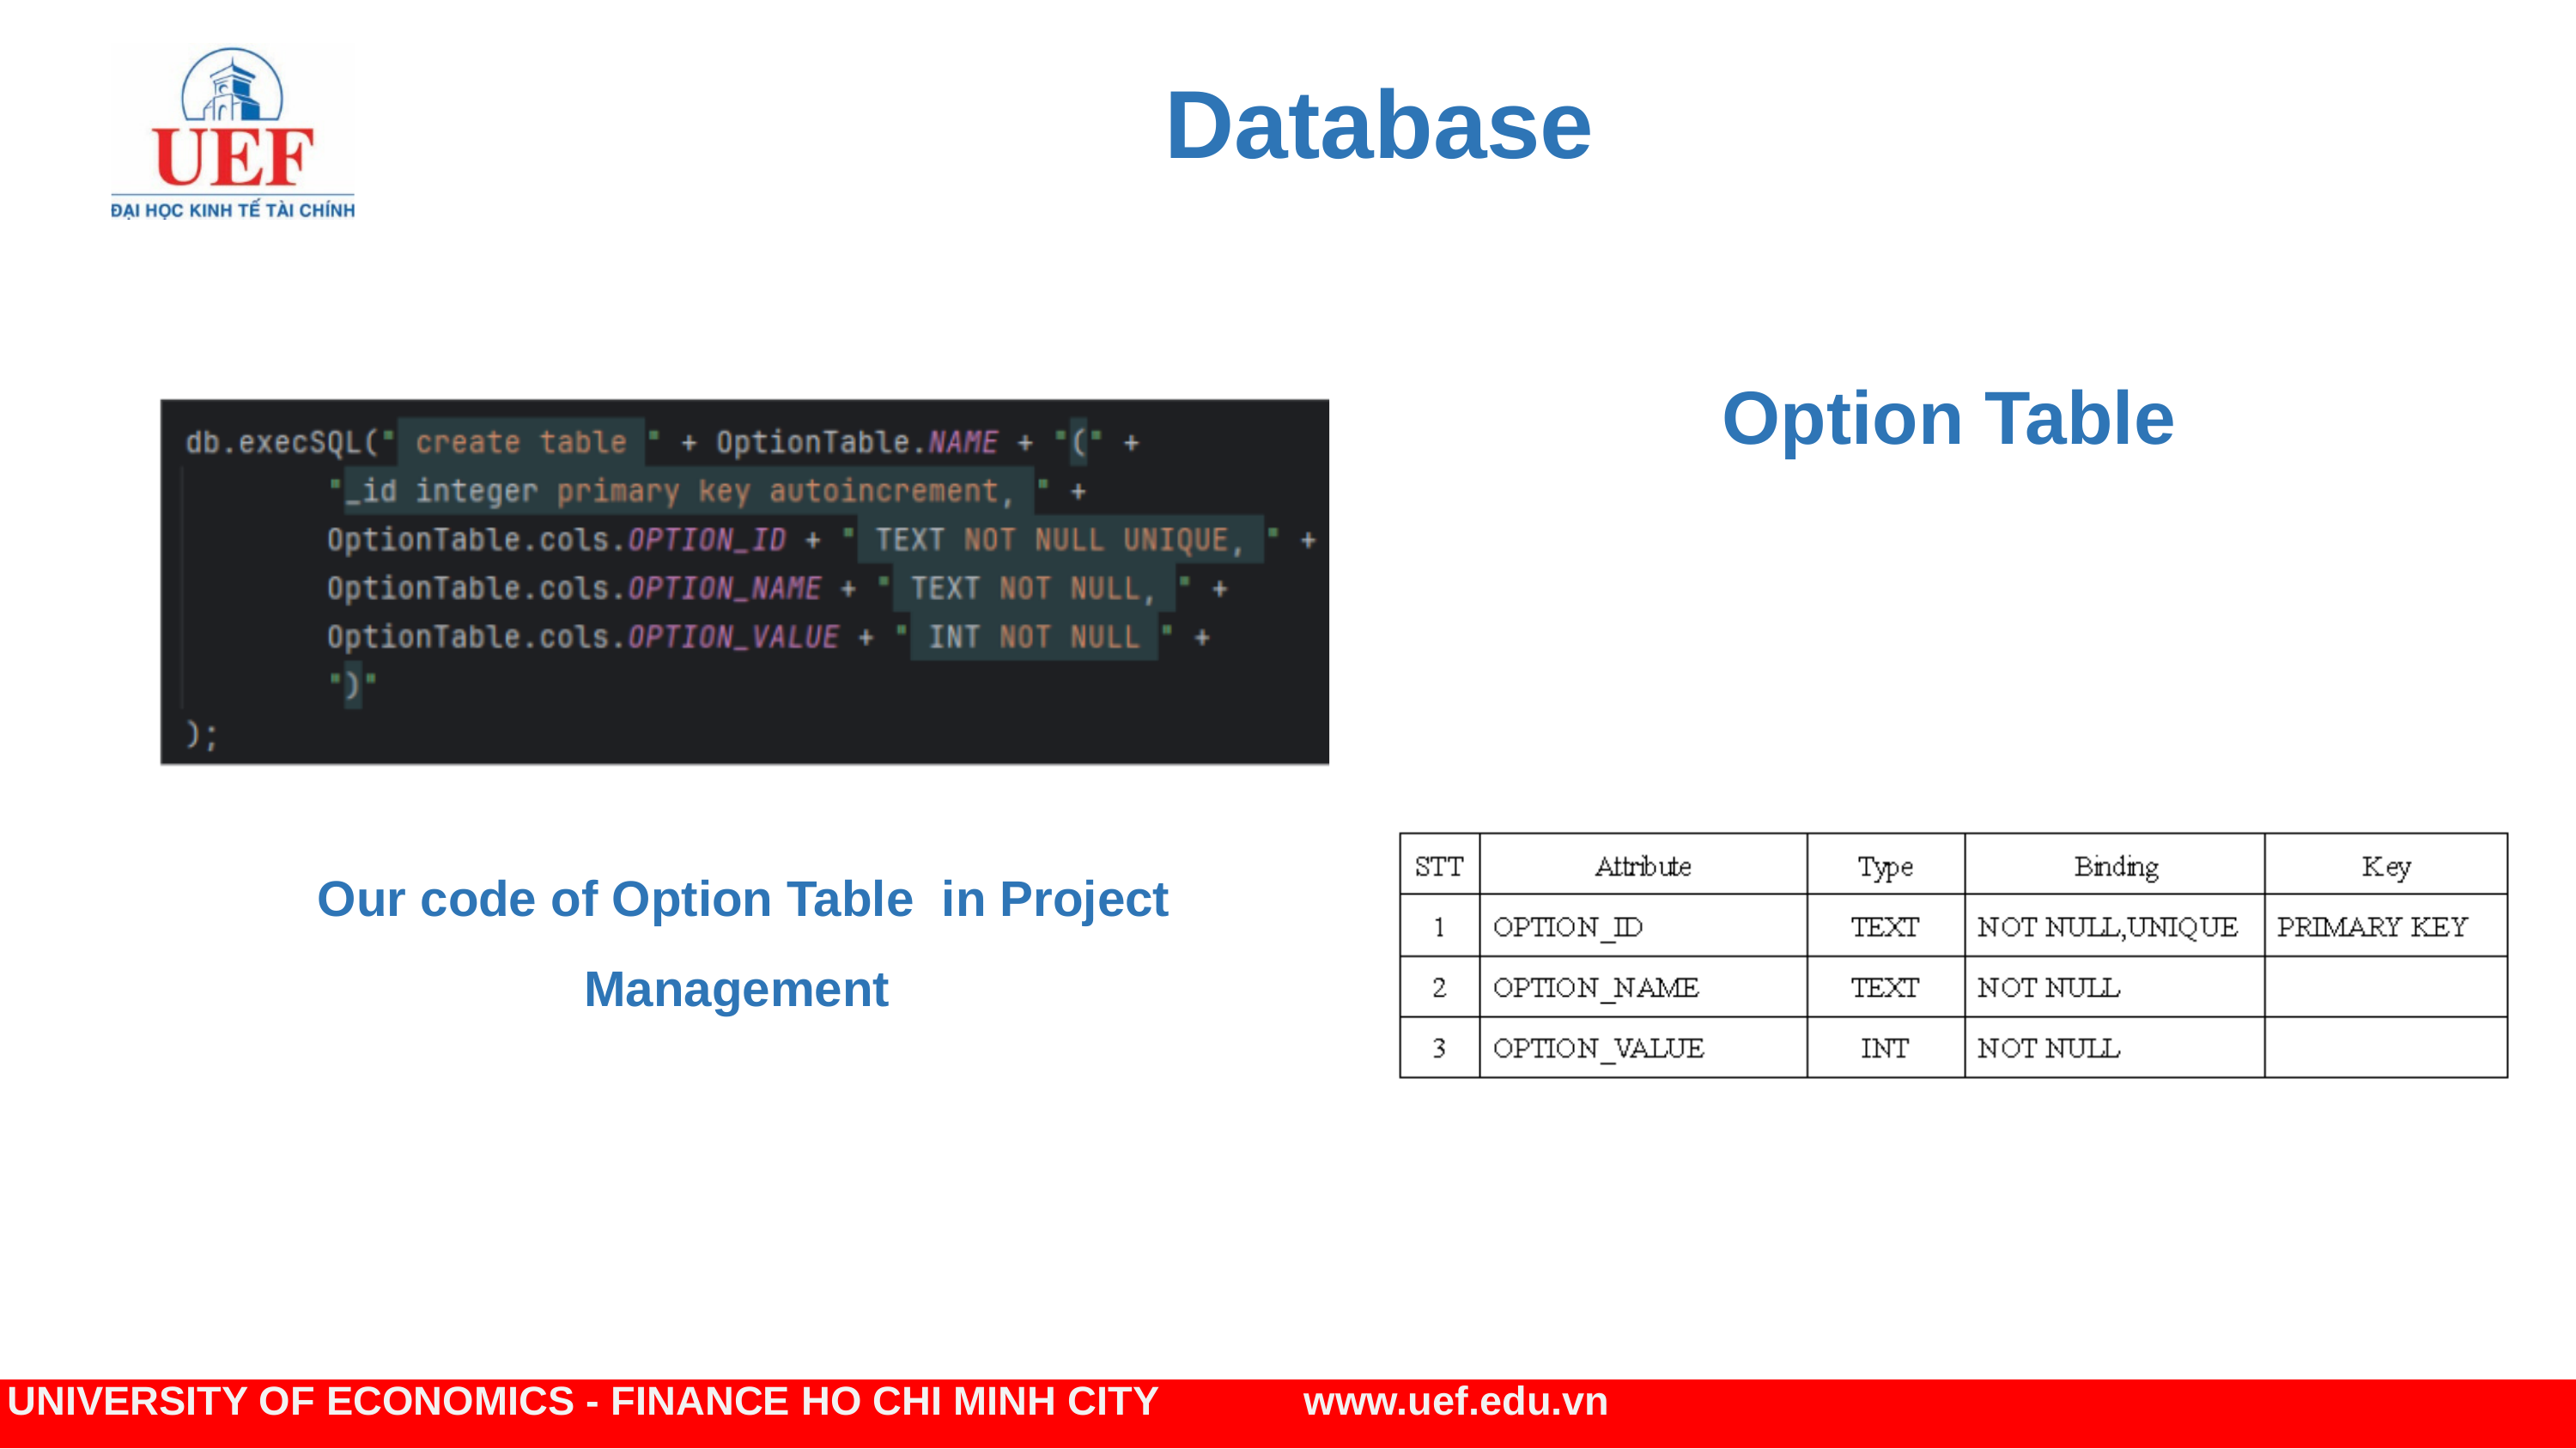

Database

Option Table

 Our code of Option Table  in Project Management
UNIVERSITY OF ECONOMICS - FINANCE HO CHI MINH CITY             www.uef.edu.vn